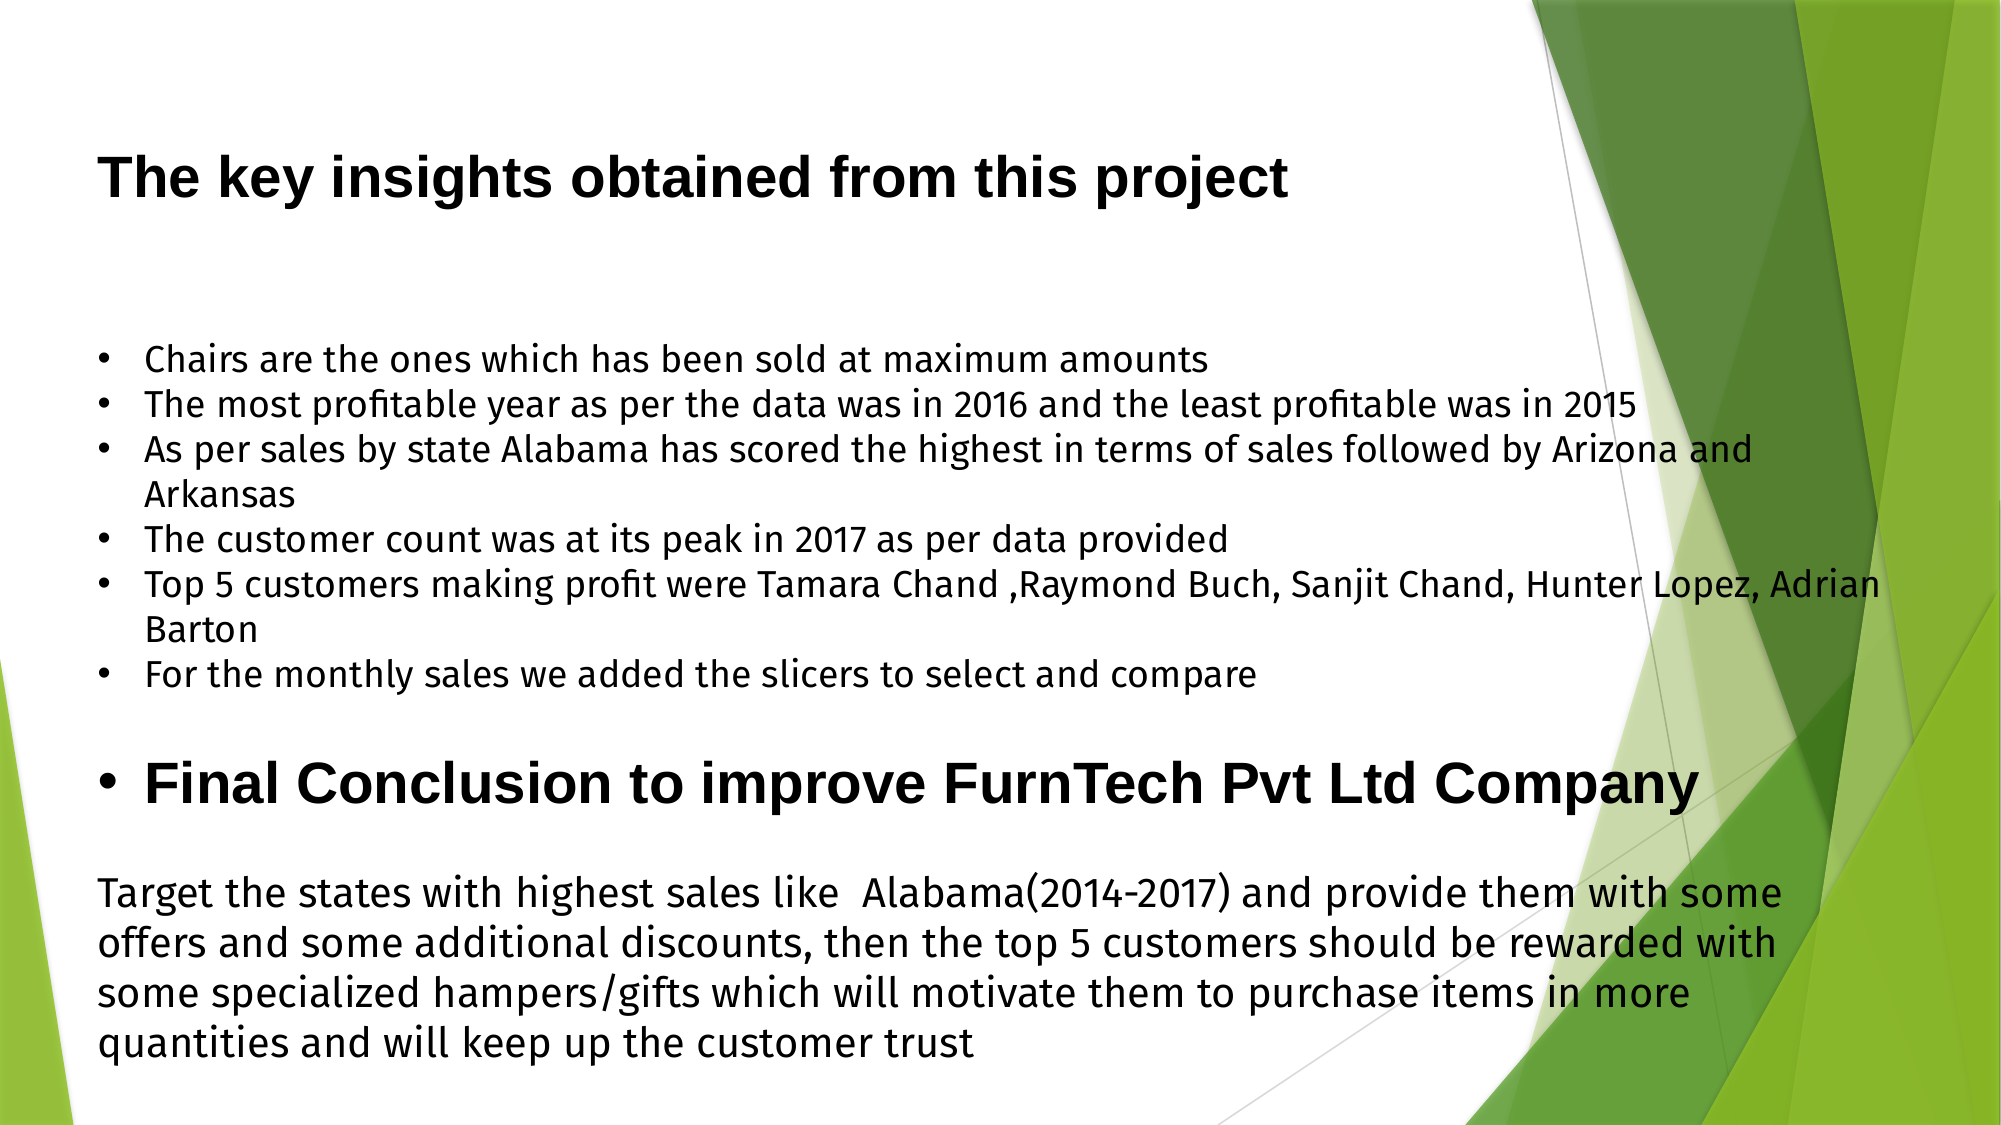

# The key insights obtained from this project
Chairs are the ones which has been sold at maximum amounts
The most profitable year as per the data was in 2016 and the least profitable was in 2015
As per sales by state Alabama has scored the highest in terms of sales followed by Arizona and Arkansas
The customer count was at its peak in 2017 as per data provided
Top 5 customers making profit were Tamara Chand ,Raymond Buch, Sanjit Chand, Hunter Lopez, Adrian Barton
For the monthly sales we added the slicers to select and compare

Final Conclusion to improve FurnTech Pvt Ltd Company

Target the states with highest sales like  Alabama(2014-2017) and provide them with some offers and some additional discounts, then the top 5 customers should be rewarded with some specialized hampers/gifts which will motivate them to purchase items in more quantities and will keep up the customer trust